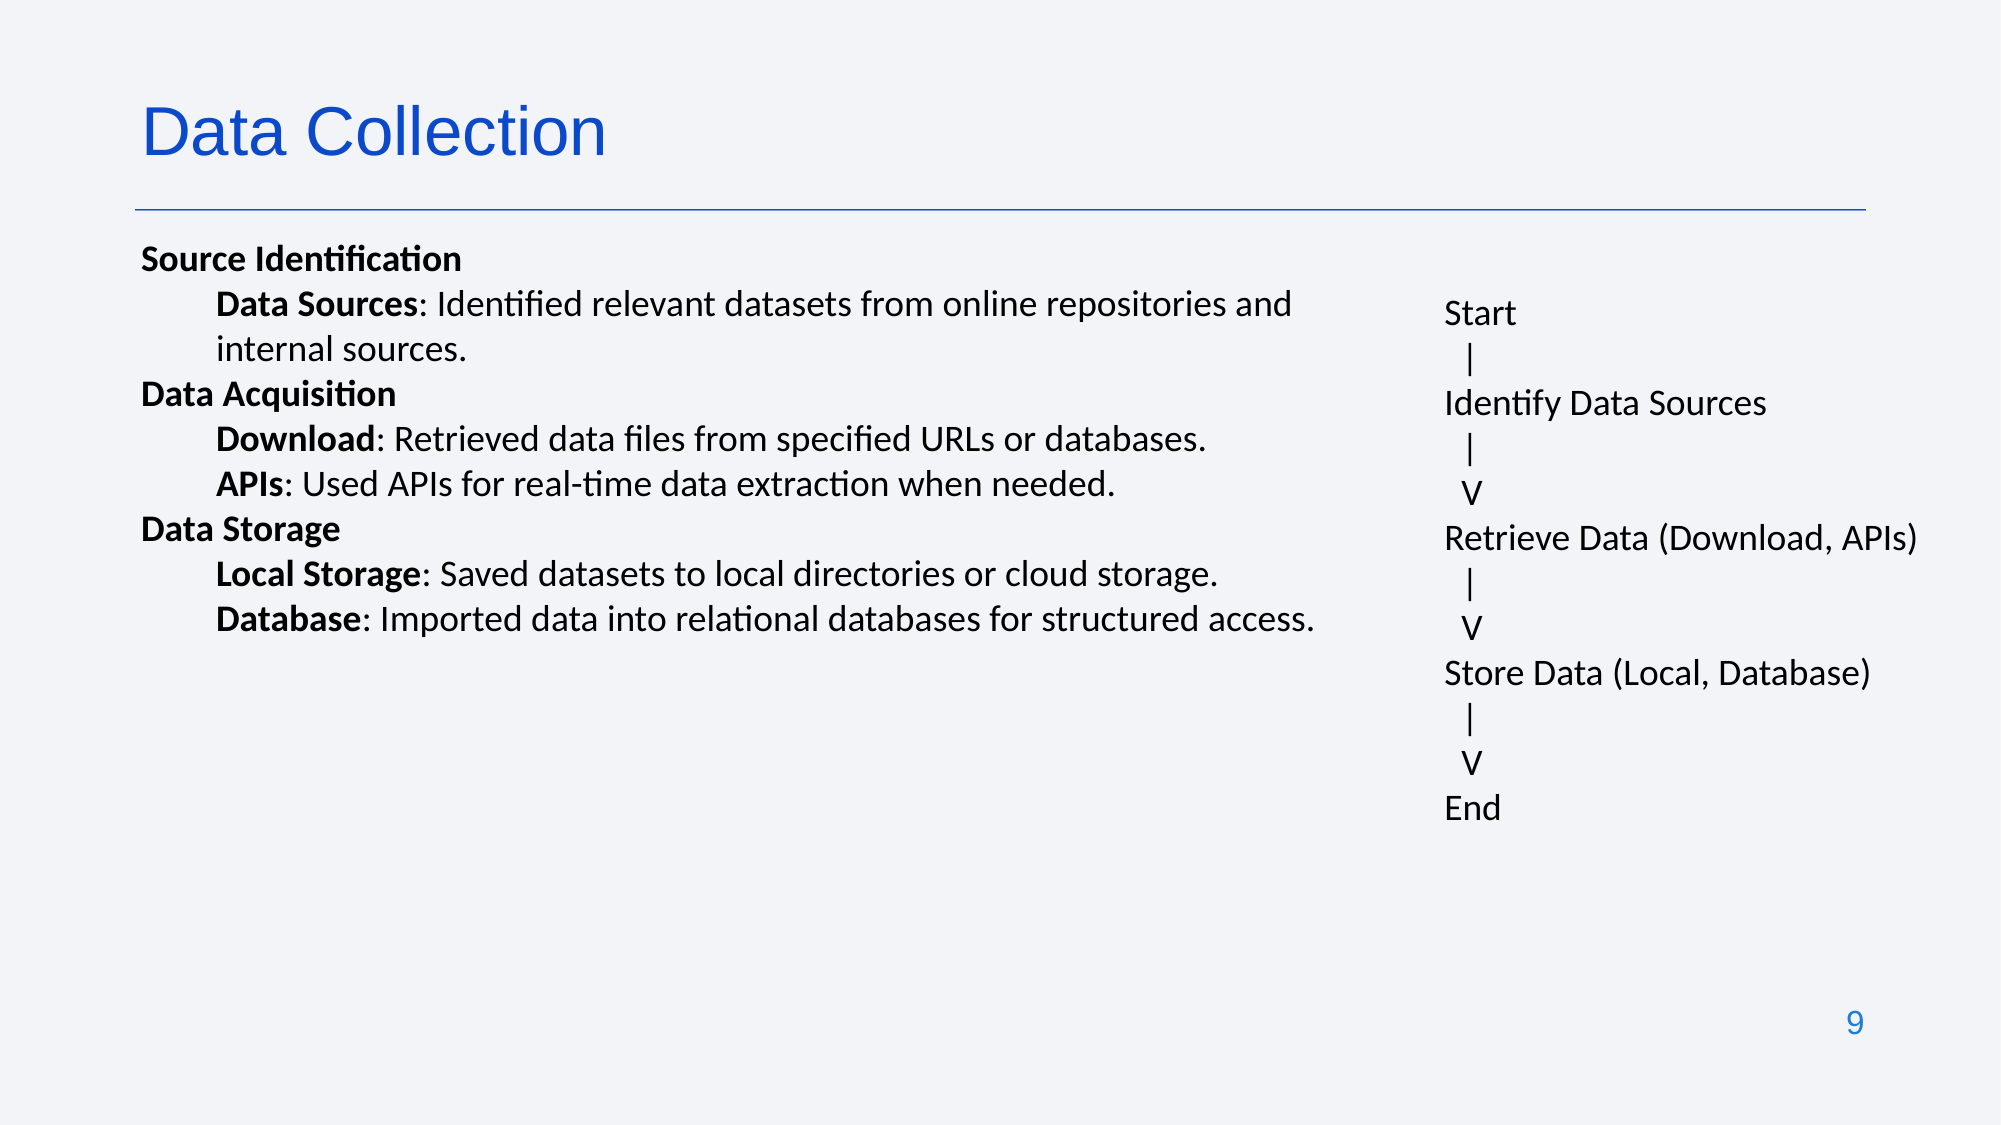

Data Collection
Source Identification
Data Sources: Identified relevant datasets from online repositories and internal sources.
Data Acquisition
Download: Retrieved data files from specified URLs or databases.
APIs: Used APIs for real-time data extraction when needed.
Data Storage
Local Storage: Saved datasets to local directories or cloud storage.
Database: Imported data into relational databases for structured access.

Start
  |
Identify Data Sources
  |
  V
Retrieve Data (Download, APIs)
  |
  V
Store Data (Local, Database)
  |
  V
End

9